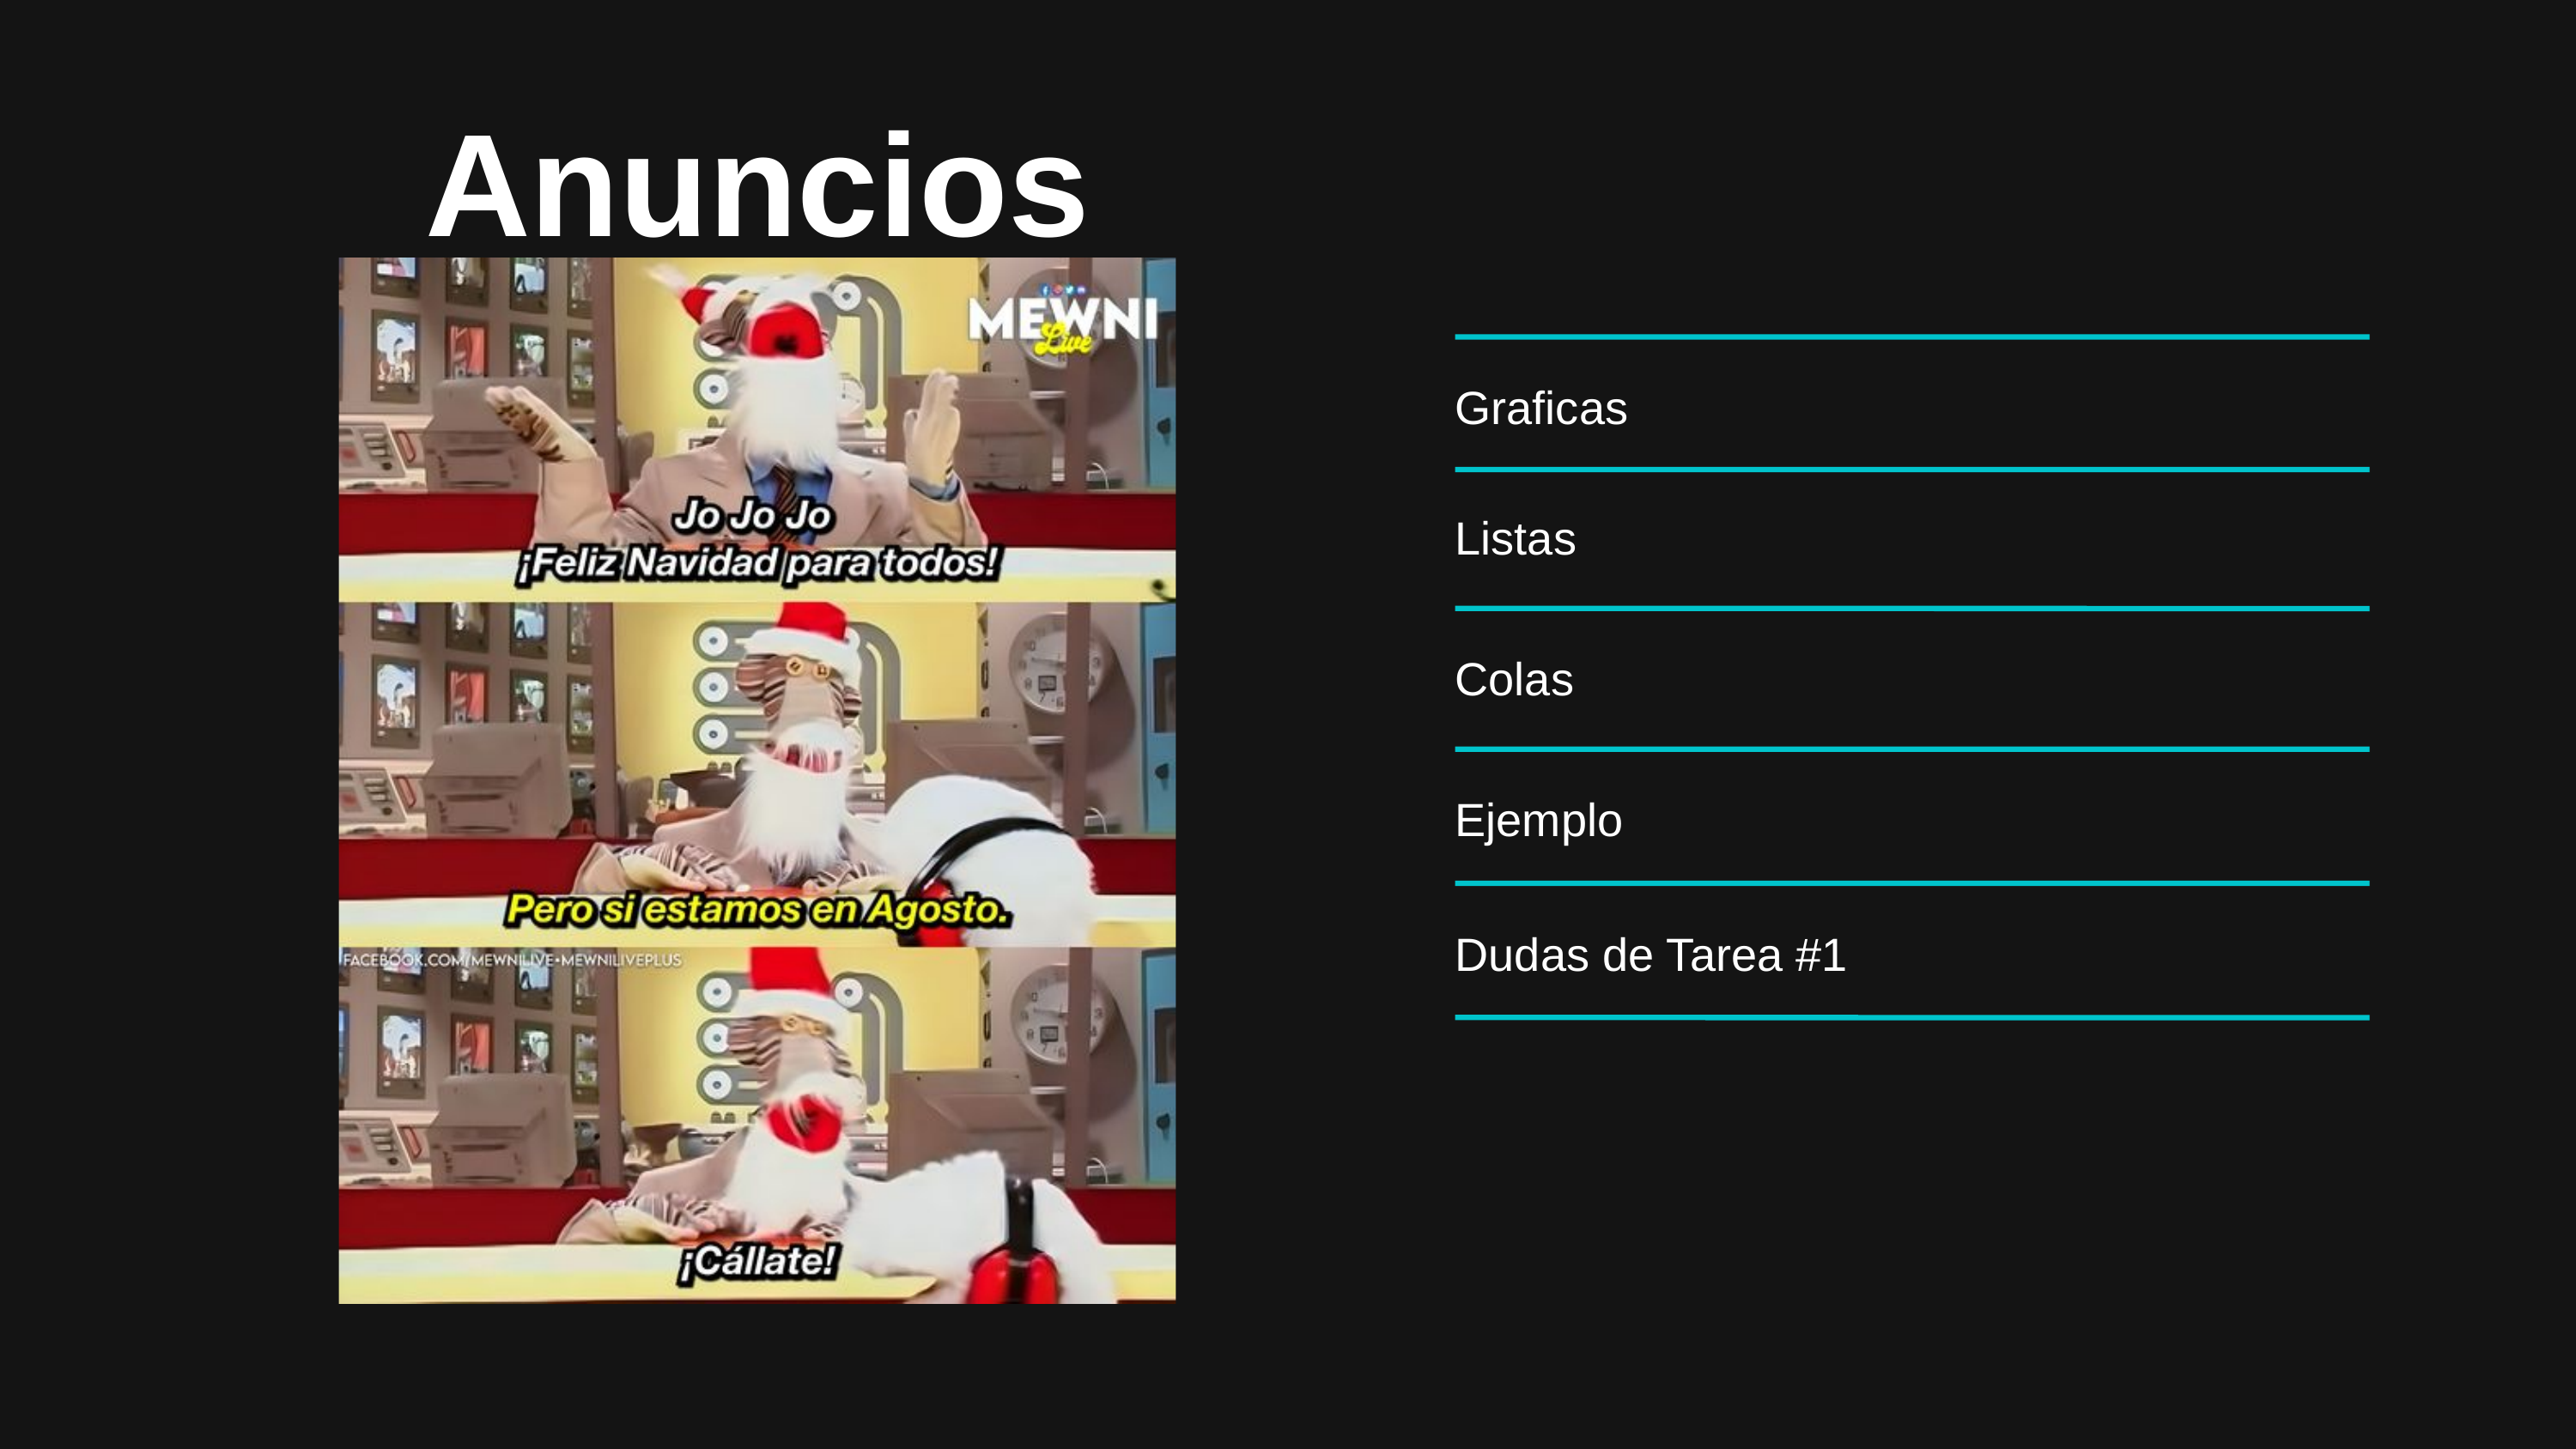

Anuncios

Graficas

Listas

Colas

Ejemplo

Dudas de Tarea #1